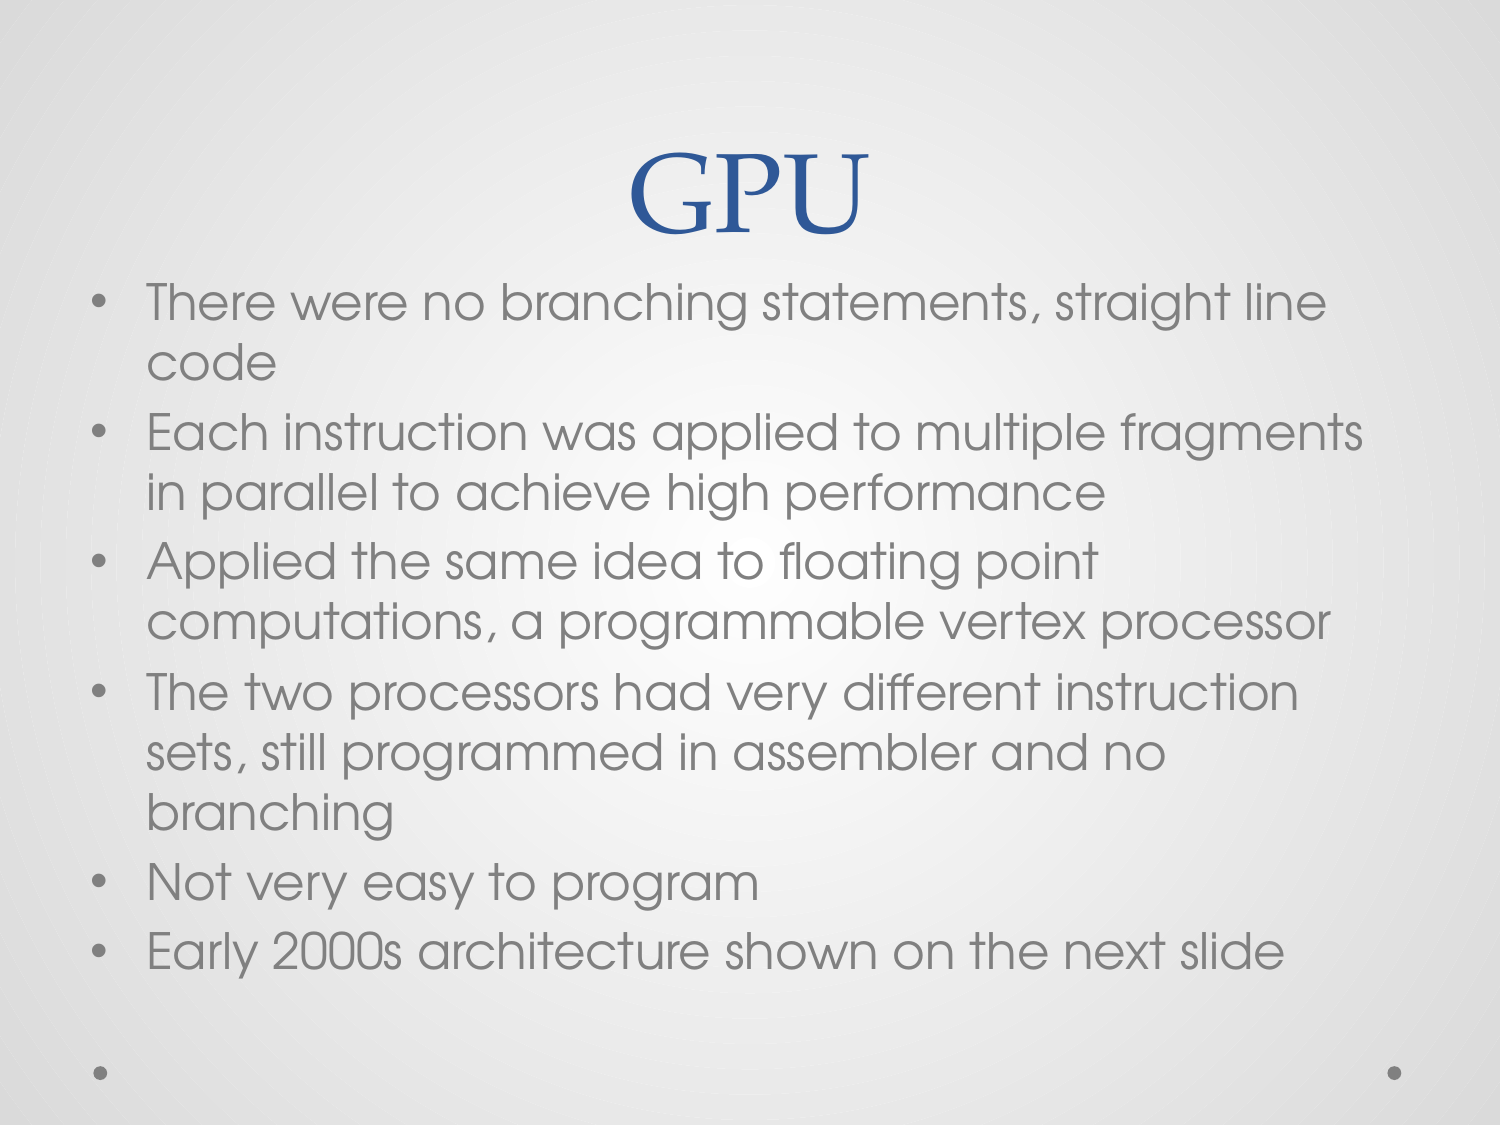

# GPU
There were no branching statements, straight line code
Each instruction was applied to multiple fragments in parallel to achieve high performance
Applied the same idea to floating point computations, a programmable vertex processor
The two processors had very different instruction sets, still programmed in assembler and no branching
Not very easy to program
Early 2000s architecture shown on the next slide